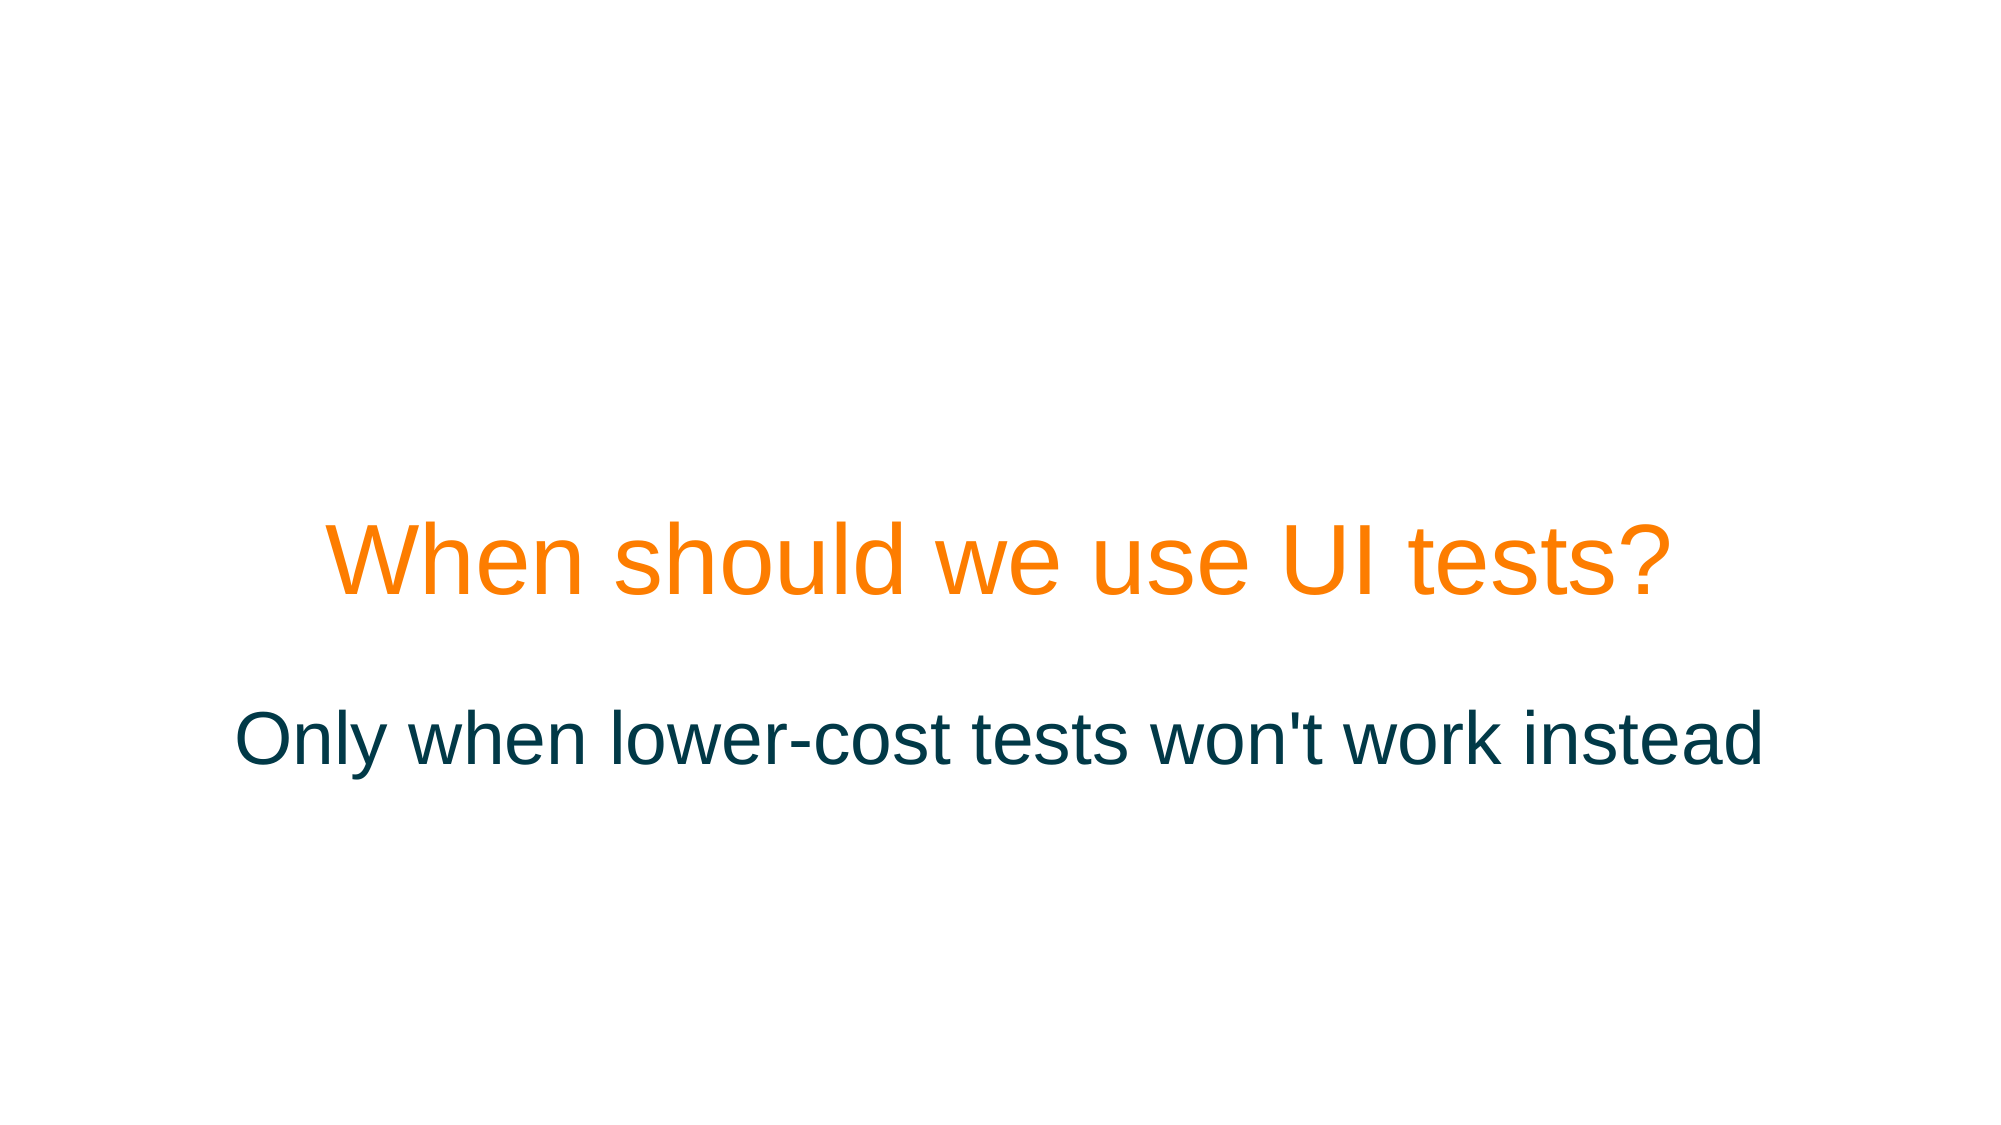

# When should we use UI tests?
Only when lower-cost tests won't work instead